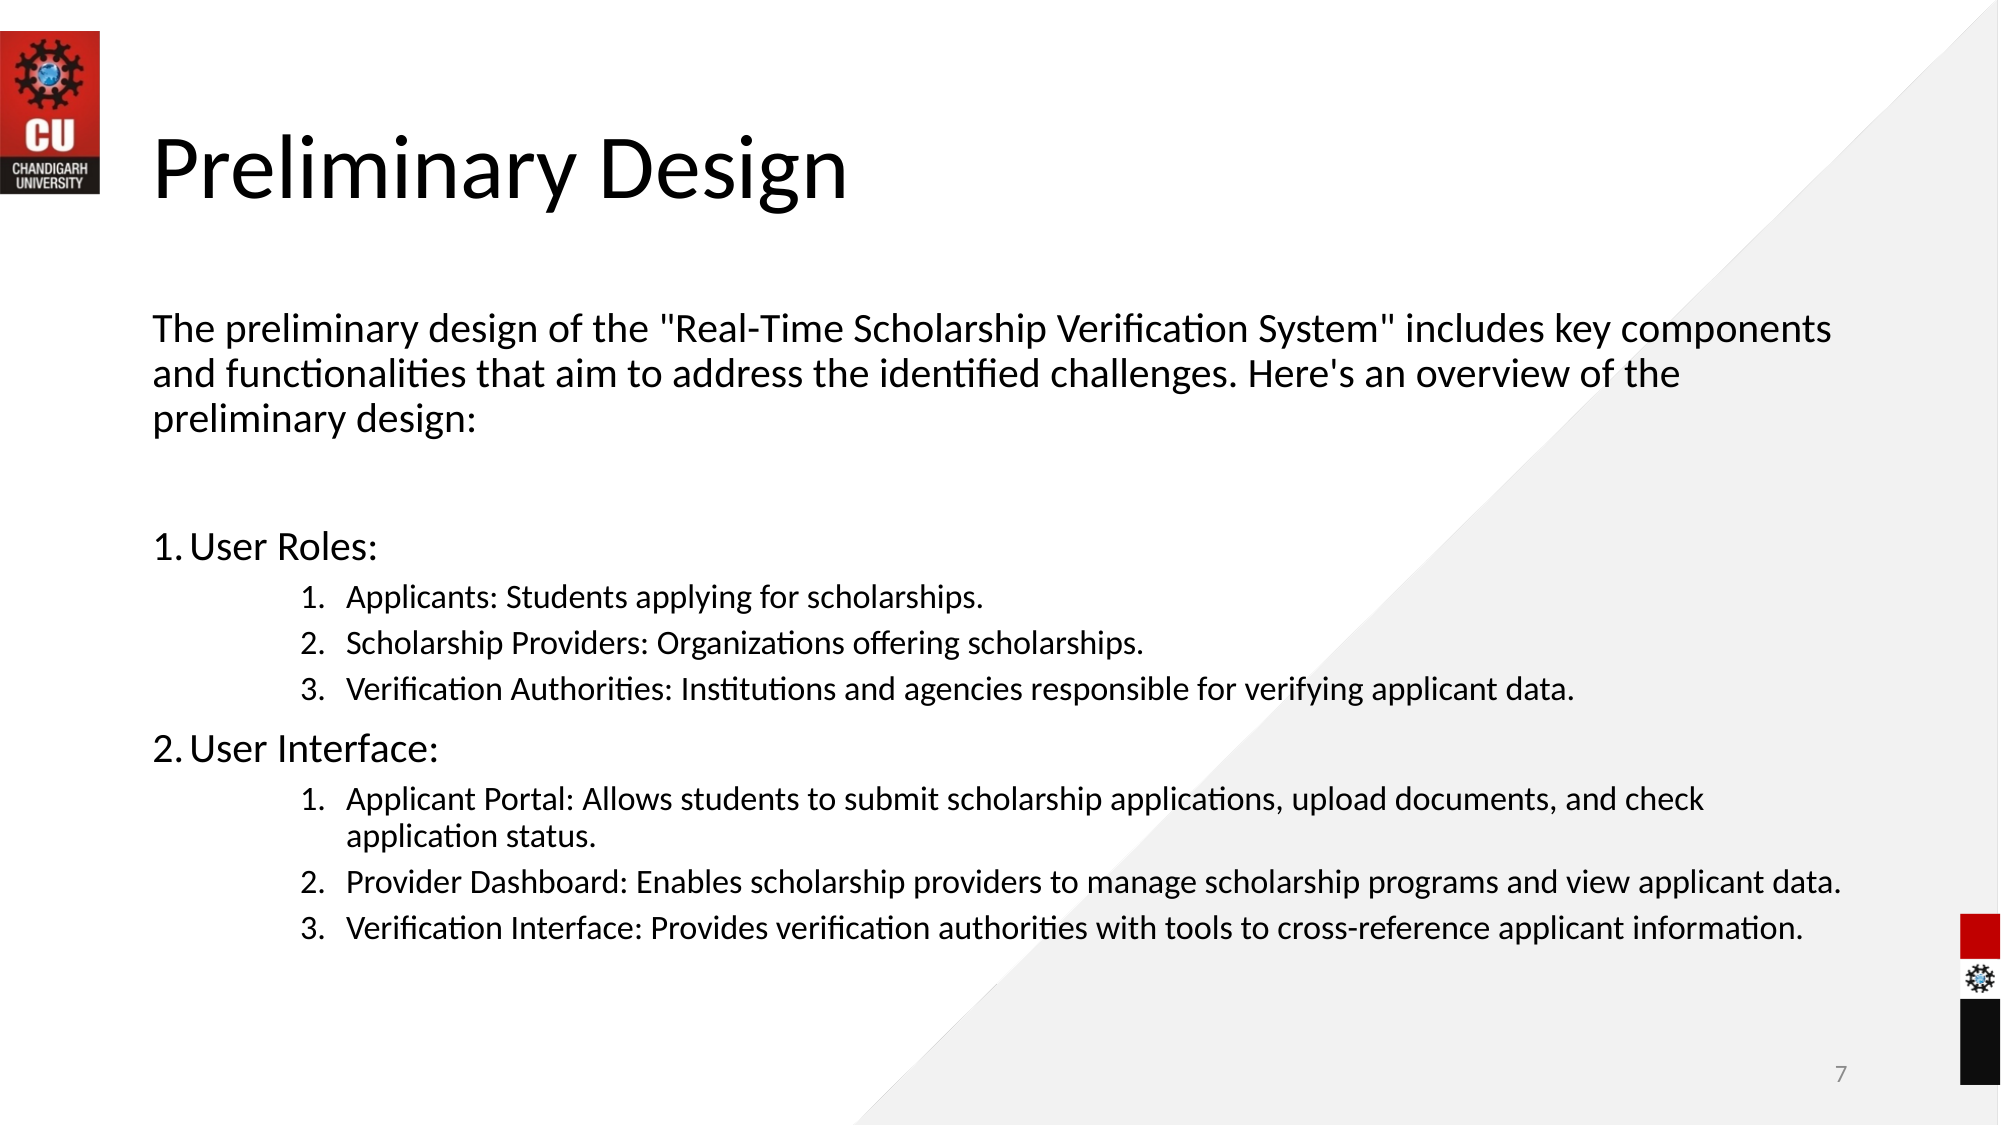

# Preliminary Design
The preliminary design of the "Real-Time Scholarship Verification System" includes key components and functionalities that aim to address the identified challenges. Here's an overview of the preliminary design:

User Roles:
Applicants: Students applying for scholarships.
Scholarship Providers: Organizations offering scholarships.
Verification Authorities: Institutions and agencies responsible for verifying applicant data.
User Interface:
Applicant Portal: Allows students to submit scholarship applications, upload documents, and check application status.
Provider Dashboard: Enables scholarship providers to manage scholarship programs and view applicant data.
Verification Interface: Provides verification authorities with tools to cross-reference applicant information.

7